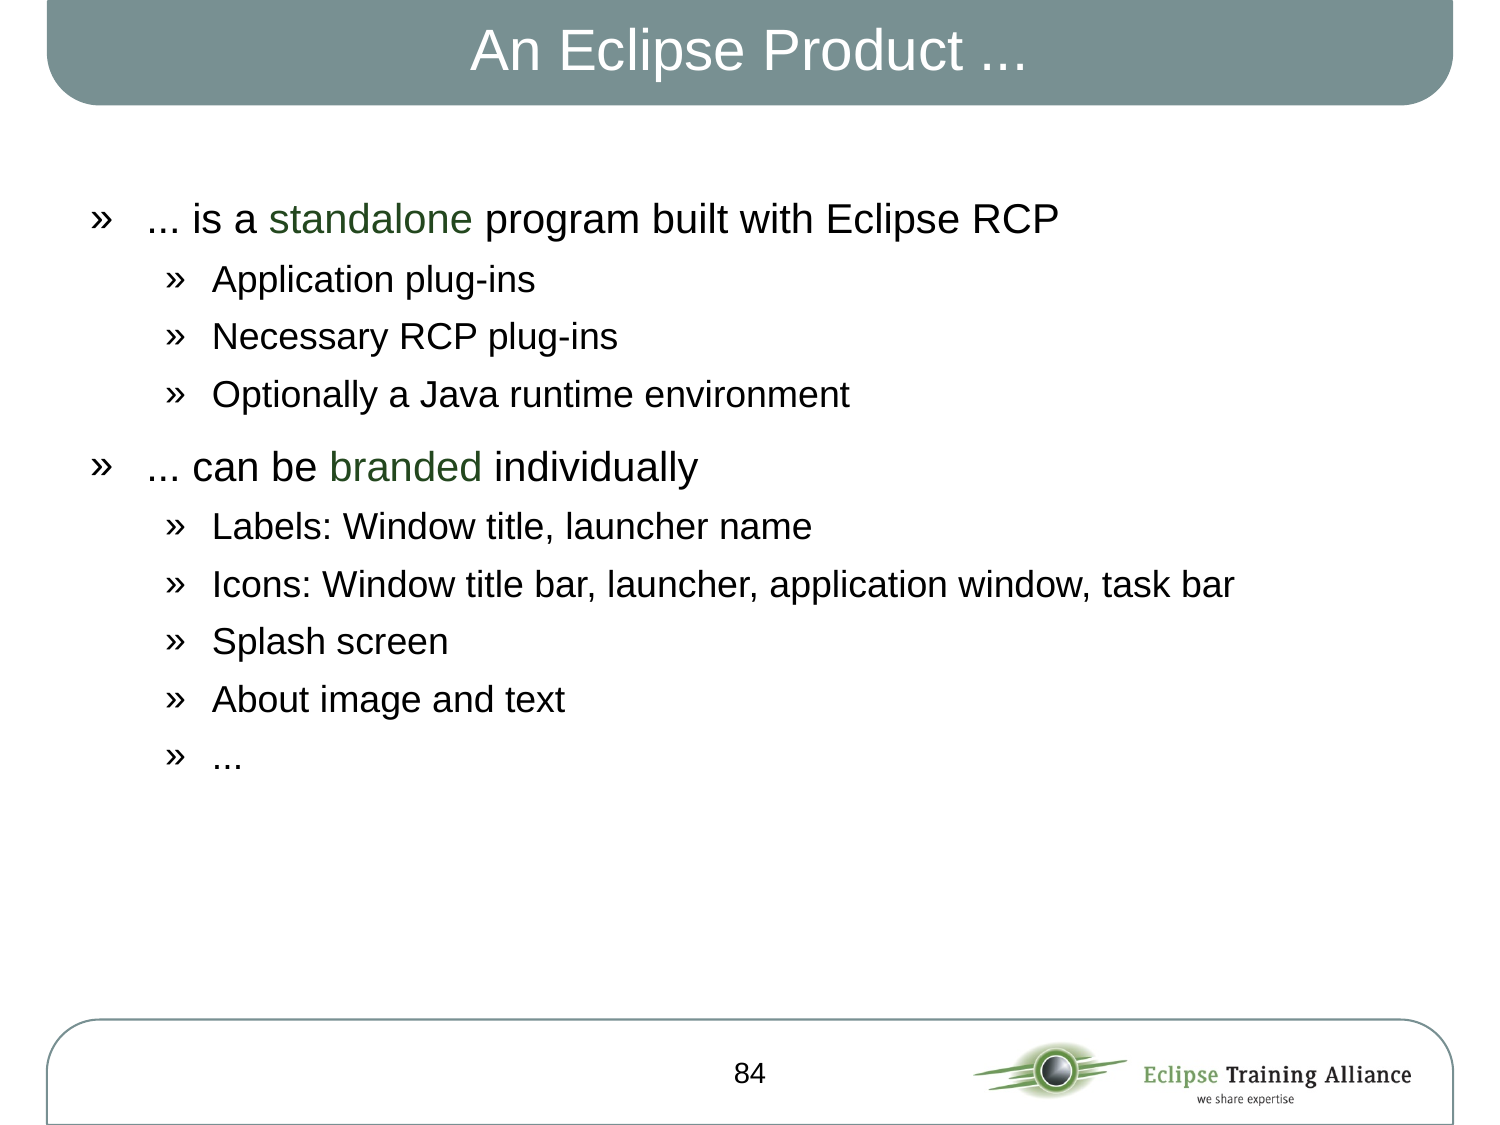

# An Eclipse Product ...
... is a standalone program built with Eclipse RCP
Application plug-ins
Necessary RCP plug-ins
Optionally a Java runtime environment
... can be branded individually
Labels: Window title, launcher name
Icons: Window title bar, launcher, application window, task bar
Splash screen
About image and text
...